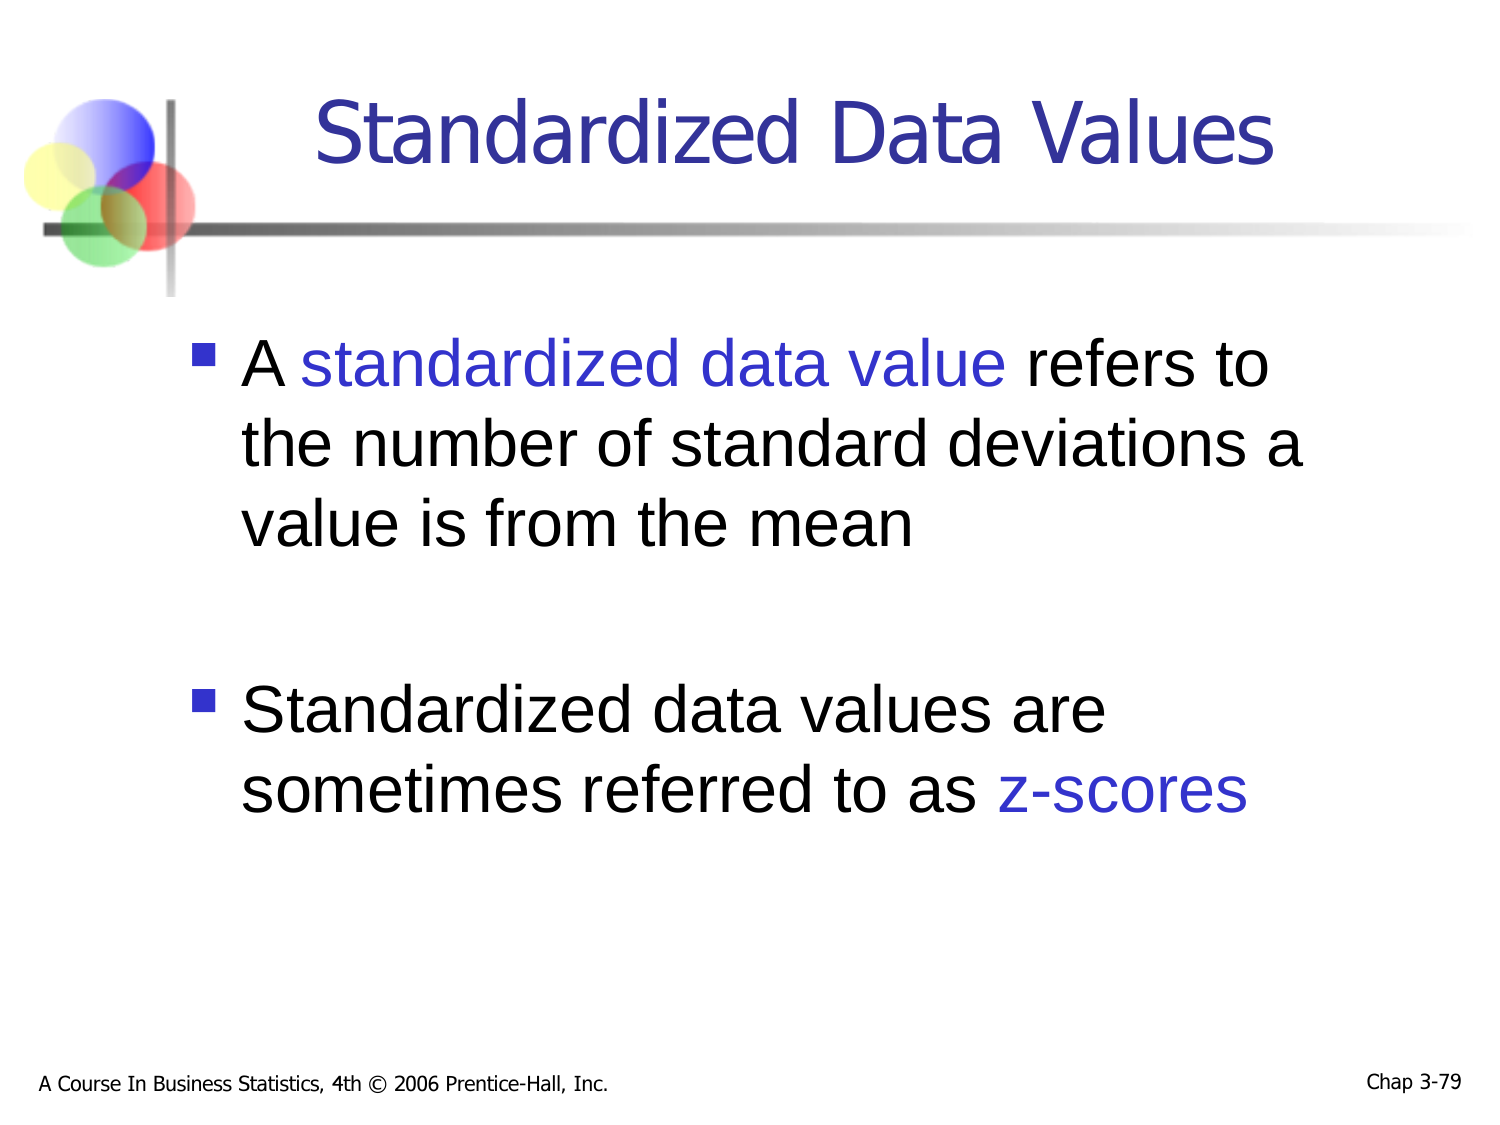

Standardized Data Values
A standardized data value refers to the number of standard deviations a value is from the mean

Standardized data values are sometimes referred to as z-scores
A Course In Business Statistics, 4th © 2006 Prentice-Hall, Inc.
Chap 3-79